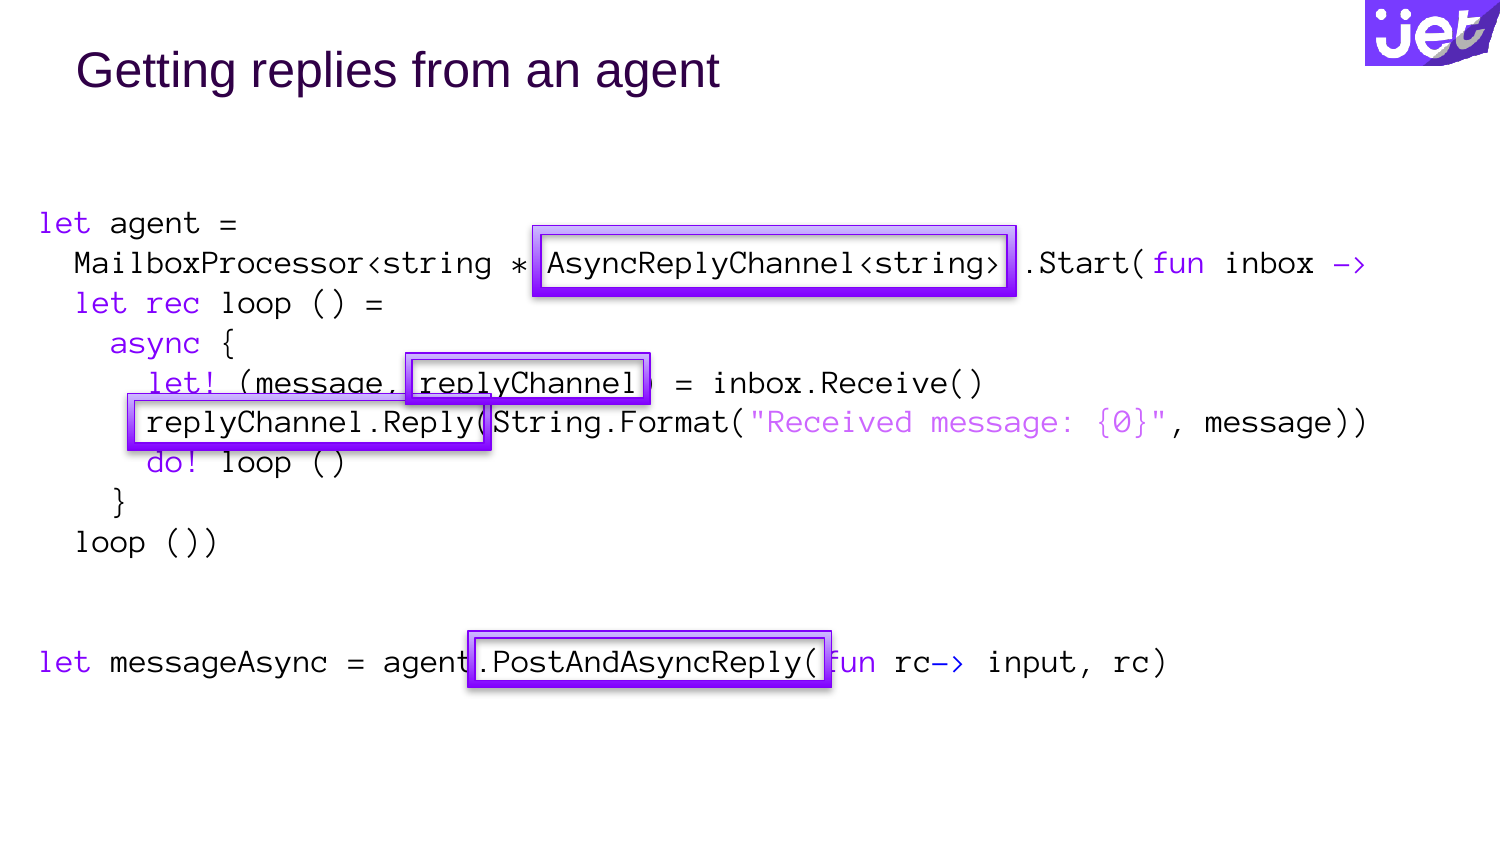

# Getting replies from an agent
let agent =
  MailboxProcessor<string * AsyncReplyChannel<string>>.Start(fun inbox ->
  let rec loop () =
    async {
      let! (message, replyChannel) = inbox.Receive()
      replyChannel.Reply(String.Format("Received message: {0}", message))
      do! loop ()
    }
  loop ())

let messageAsync = agent.PostAndAsyncReply(fun rc-> input, rc)